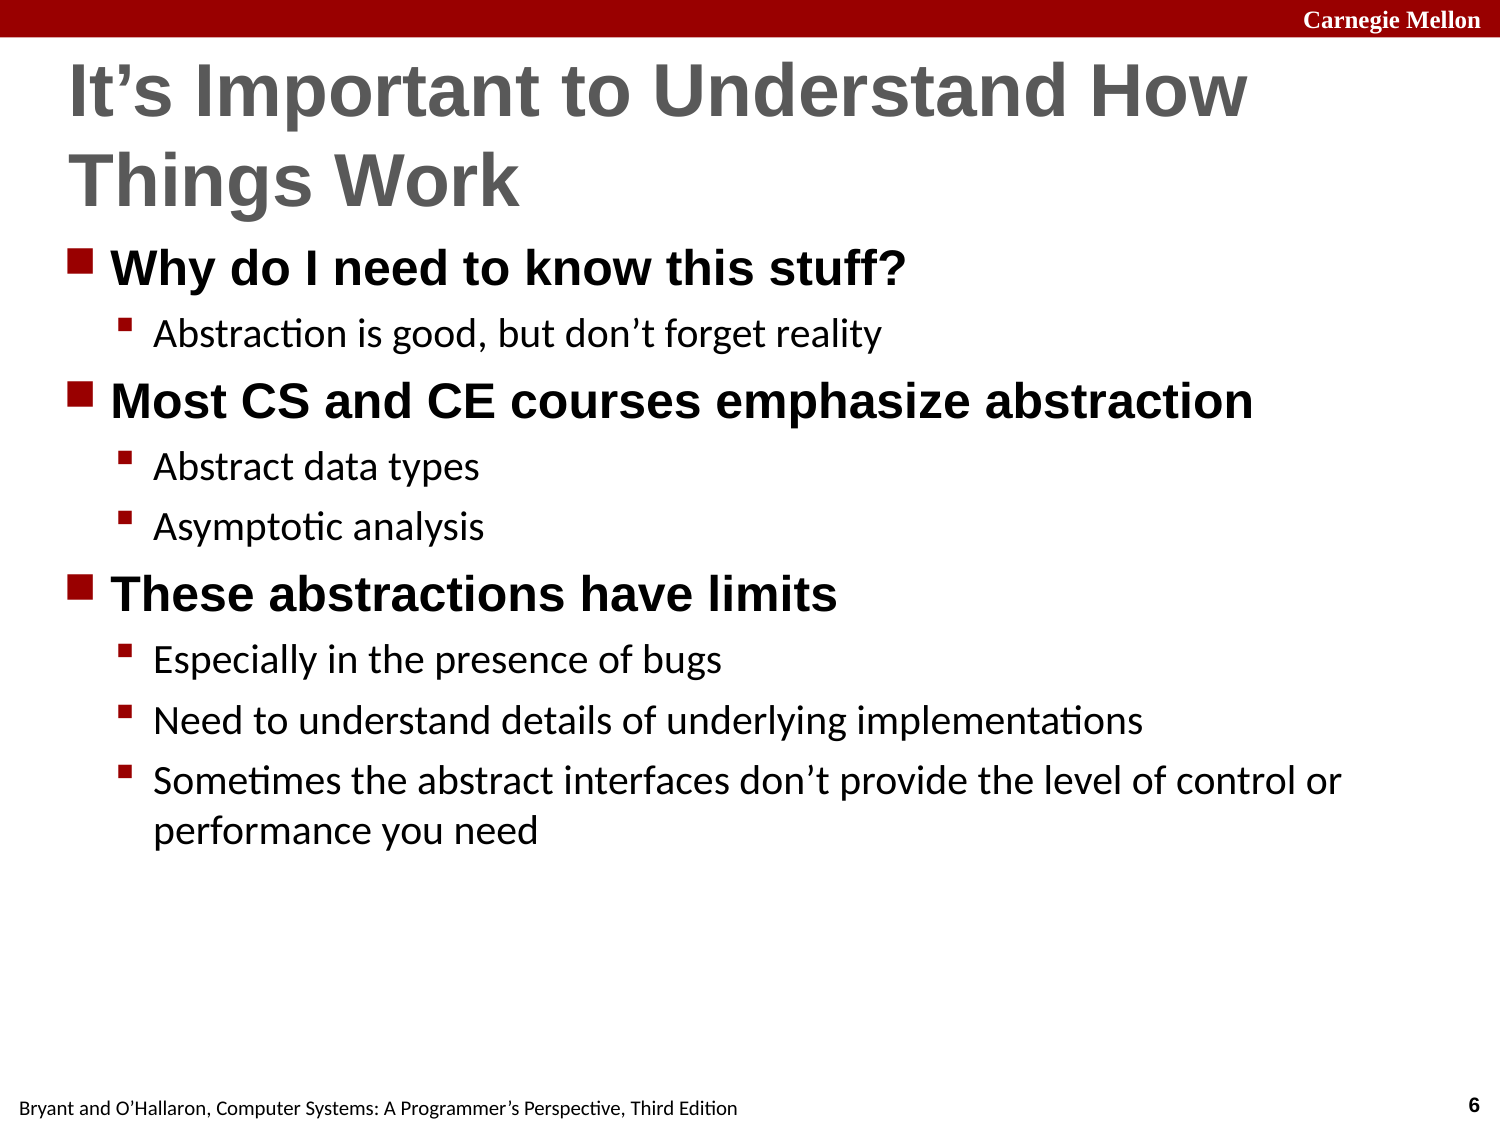

# It’s Important to Understand How Things Work
Why do I need to know this stuff?
Abstraction is good, but don’t forget reality
Most CS and CE courses emphasize abstraction
Abstract data types
Asymptotic analysis
These abstractions have limits
Especially in the presence of bugs
Need to understand details of underlying implementations
Sometimes the abstract interfaces don’t provide the level of control or performance you need